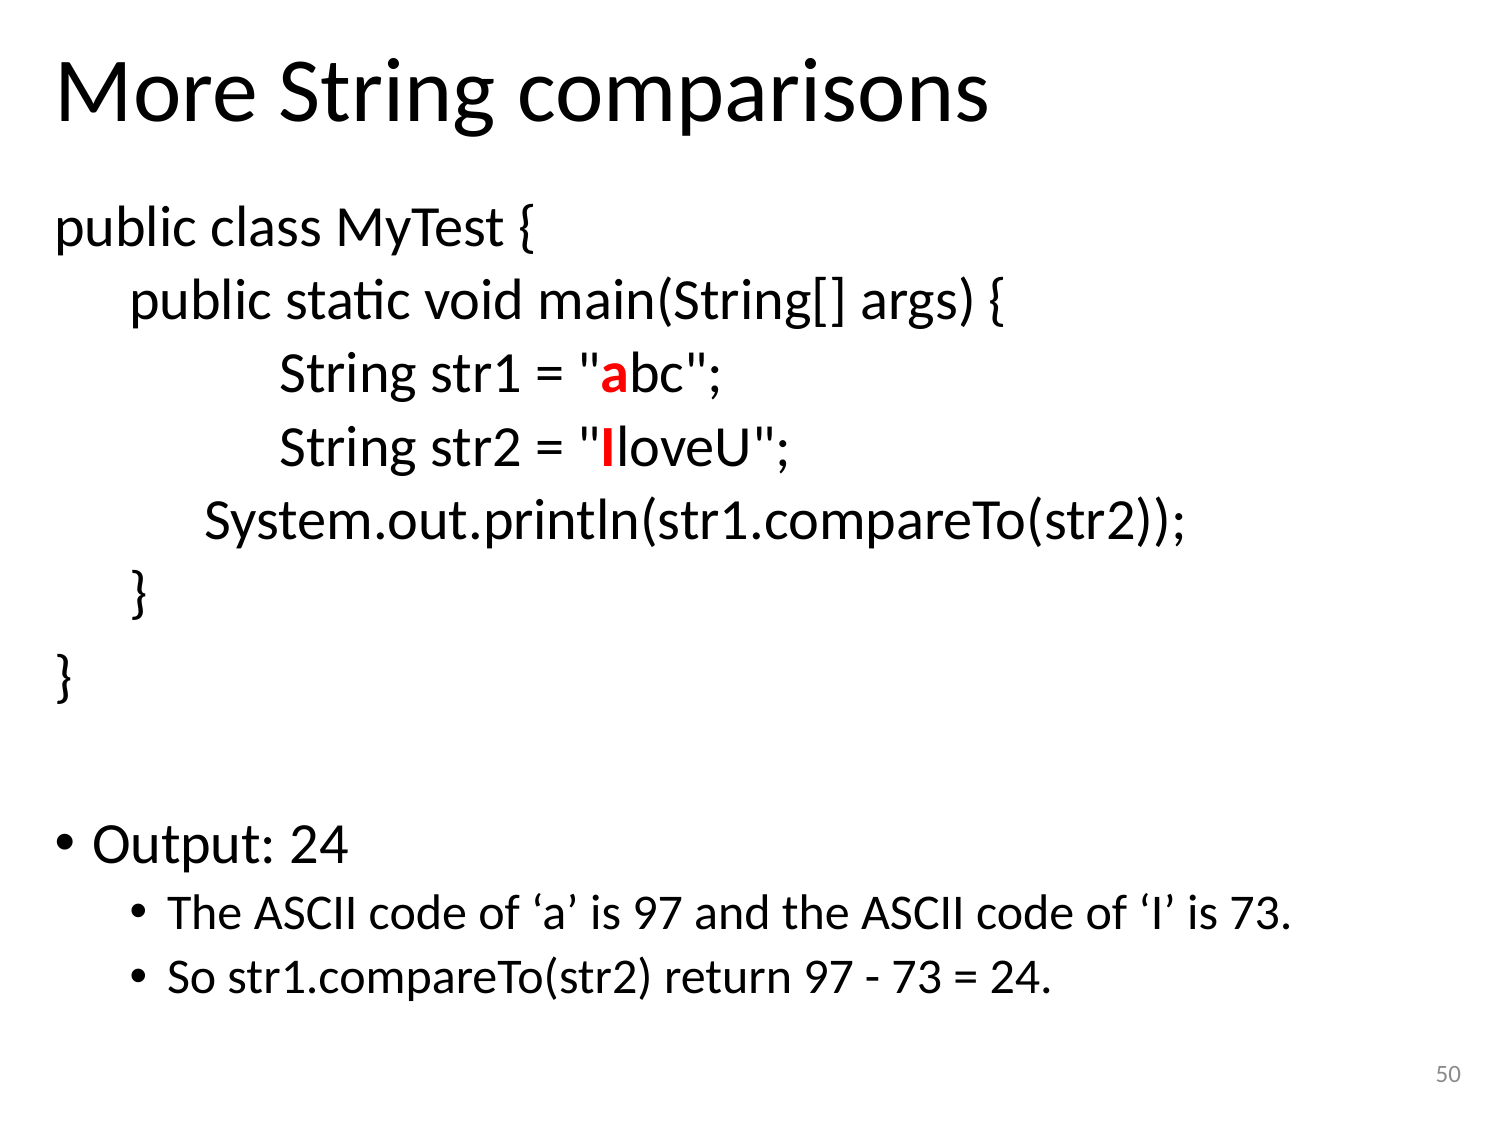

# More String comparisons
public class MyTest {
public static void main(String[] args) {
	String str1 = "abc";
	String str2 = "IloveU";
System.out.println(str1.compareTo(str2));
}
}

Output: 24
The ASCII code of ‘a’ is 97 and the ASCII code of ‘I’ is 73.
So str1.compareTo(str2) return 97 - 73 = 24.
50